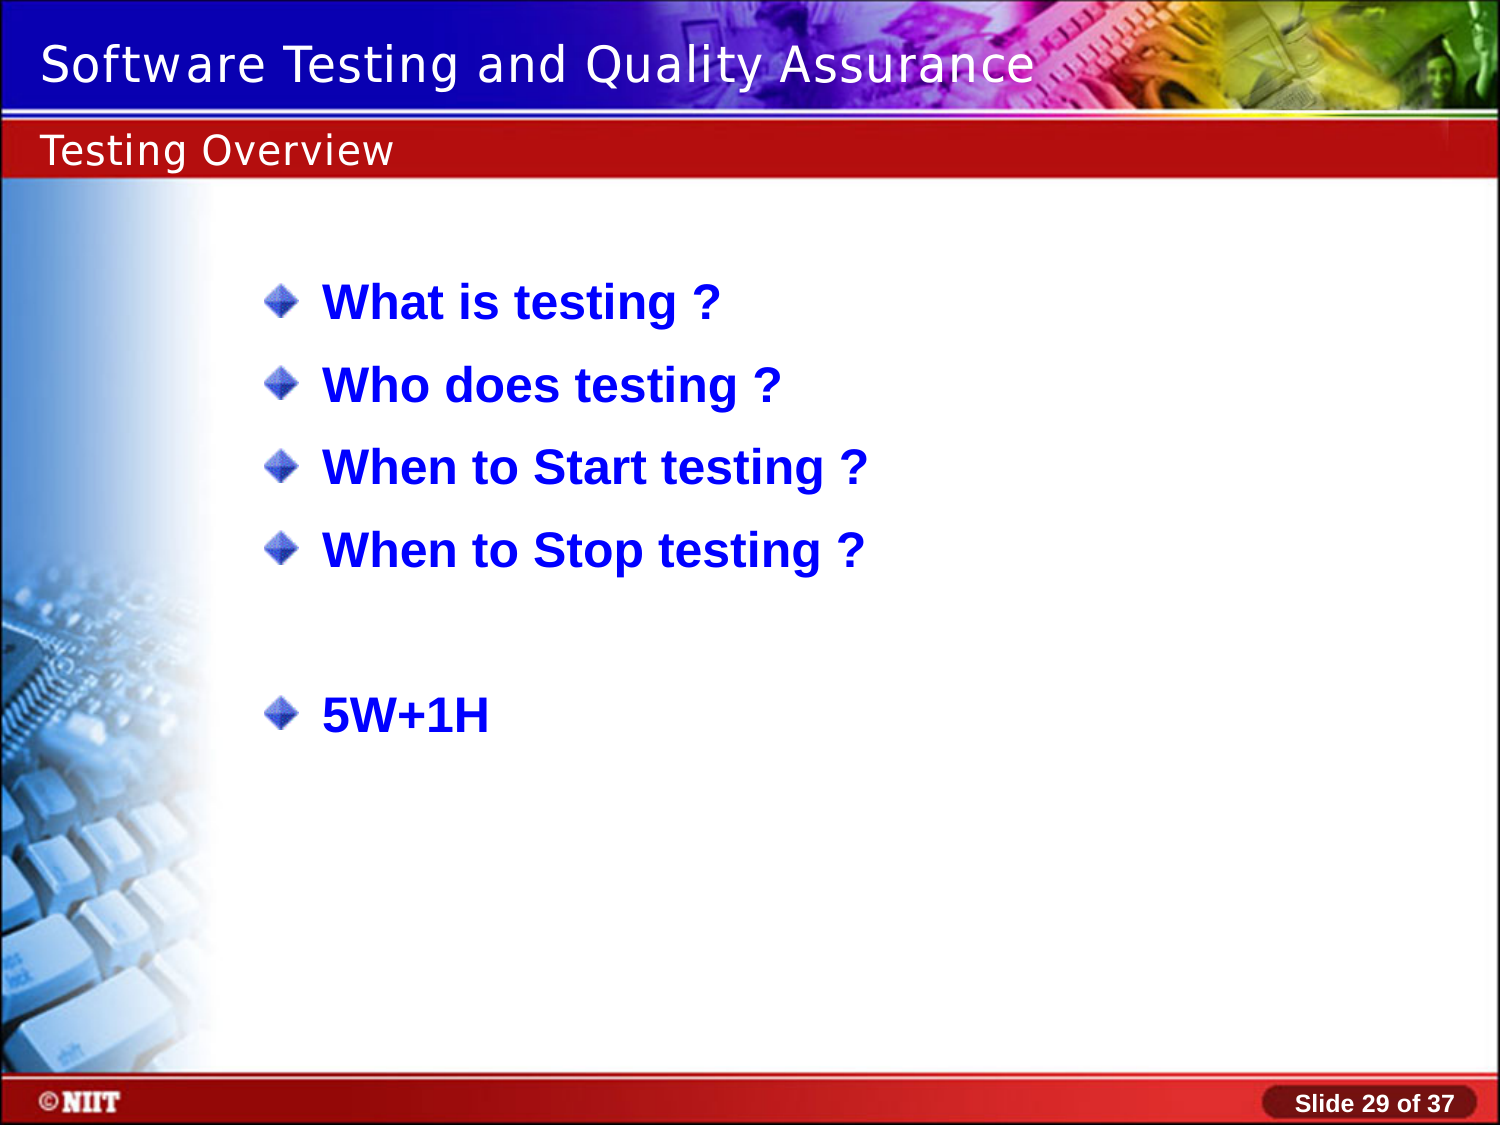

Testing Overview
What is testing ?
Who does testing ?
When to Start testing ?
When to Stop testing ?

5W+1H